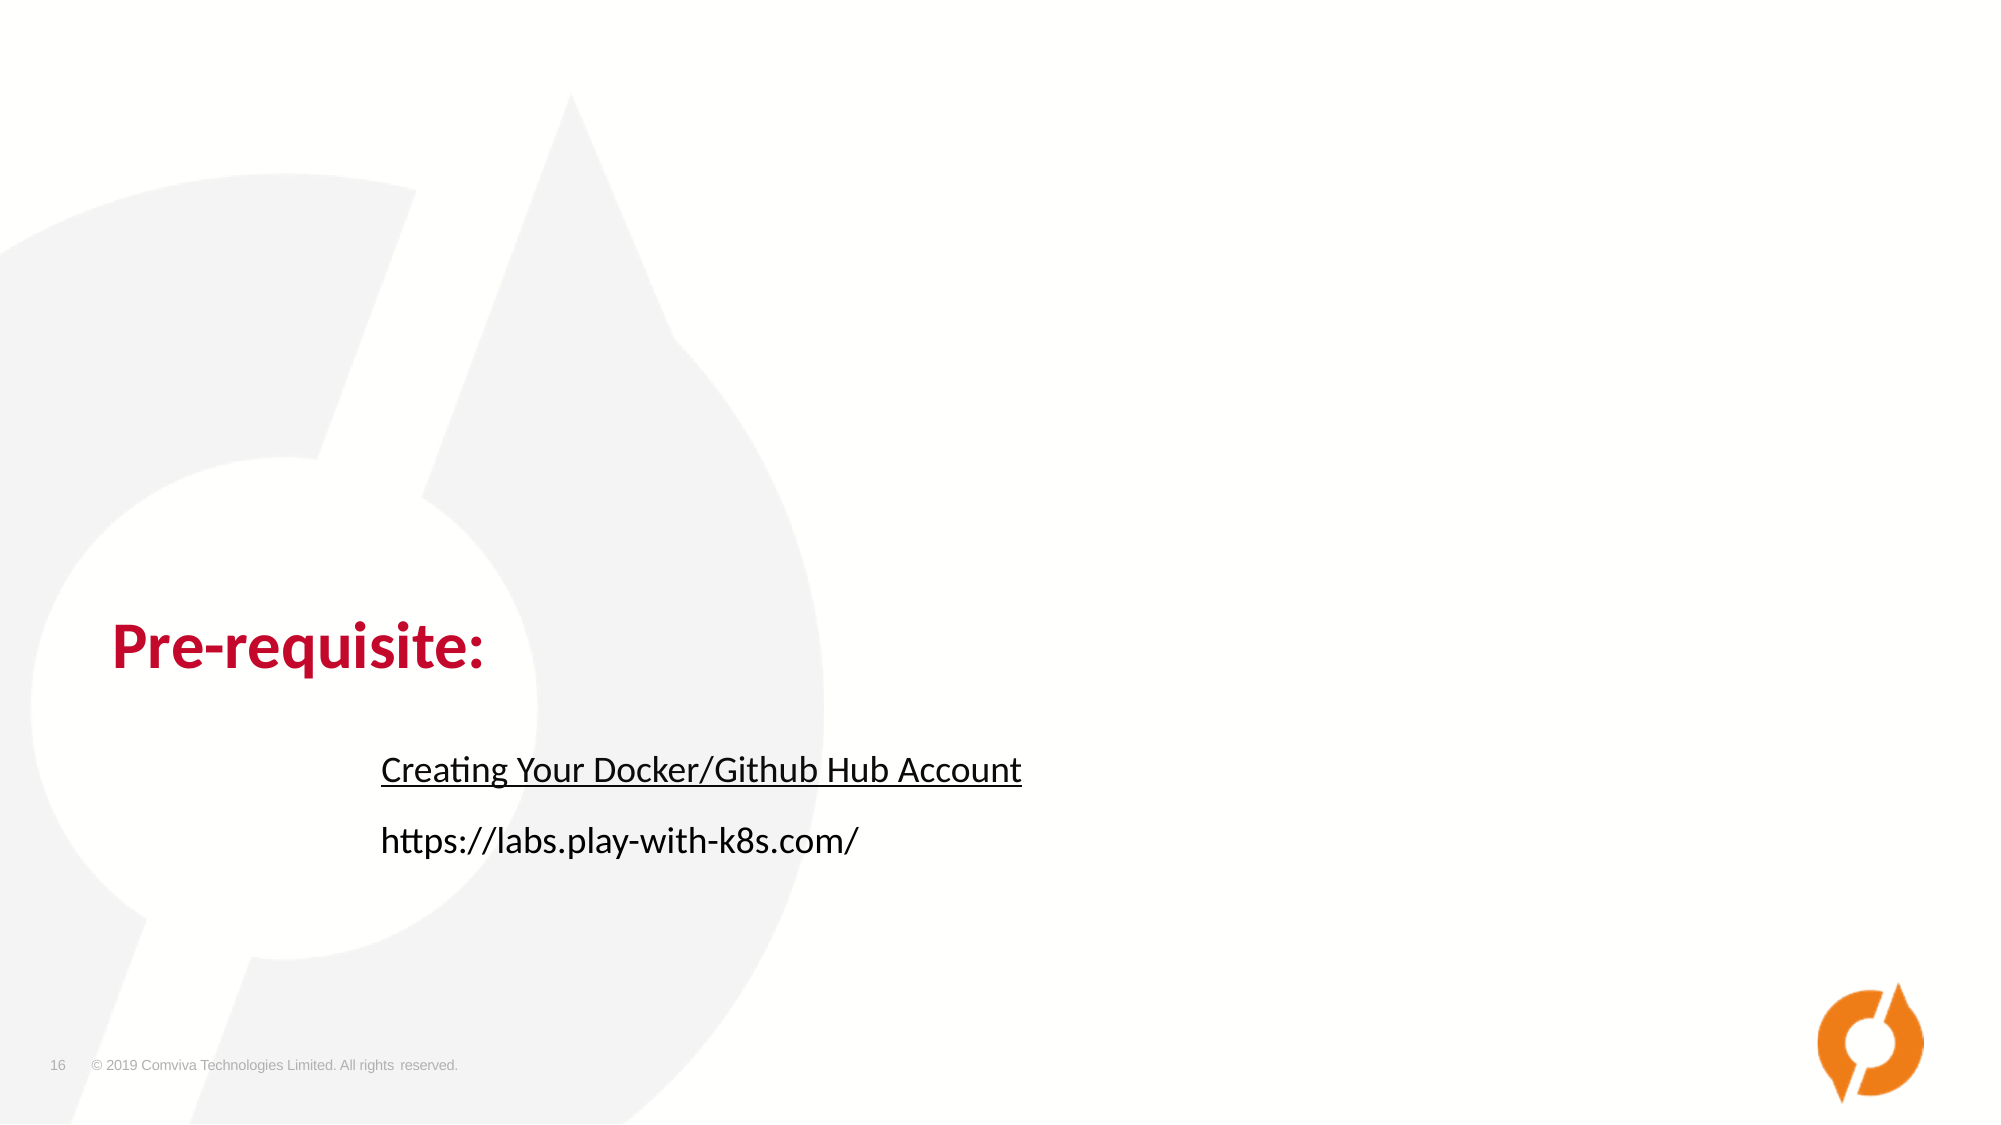

# Pre-requisite:
Creating Your Docker/Github Hub Account
https://labs.play-with-k8s.com/
16
© 2019 Comviva Technologies Limited. All rights reserved.